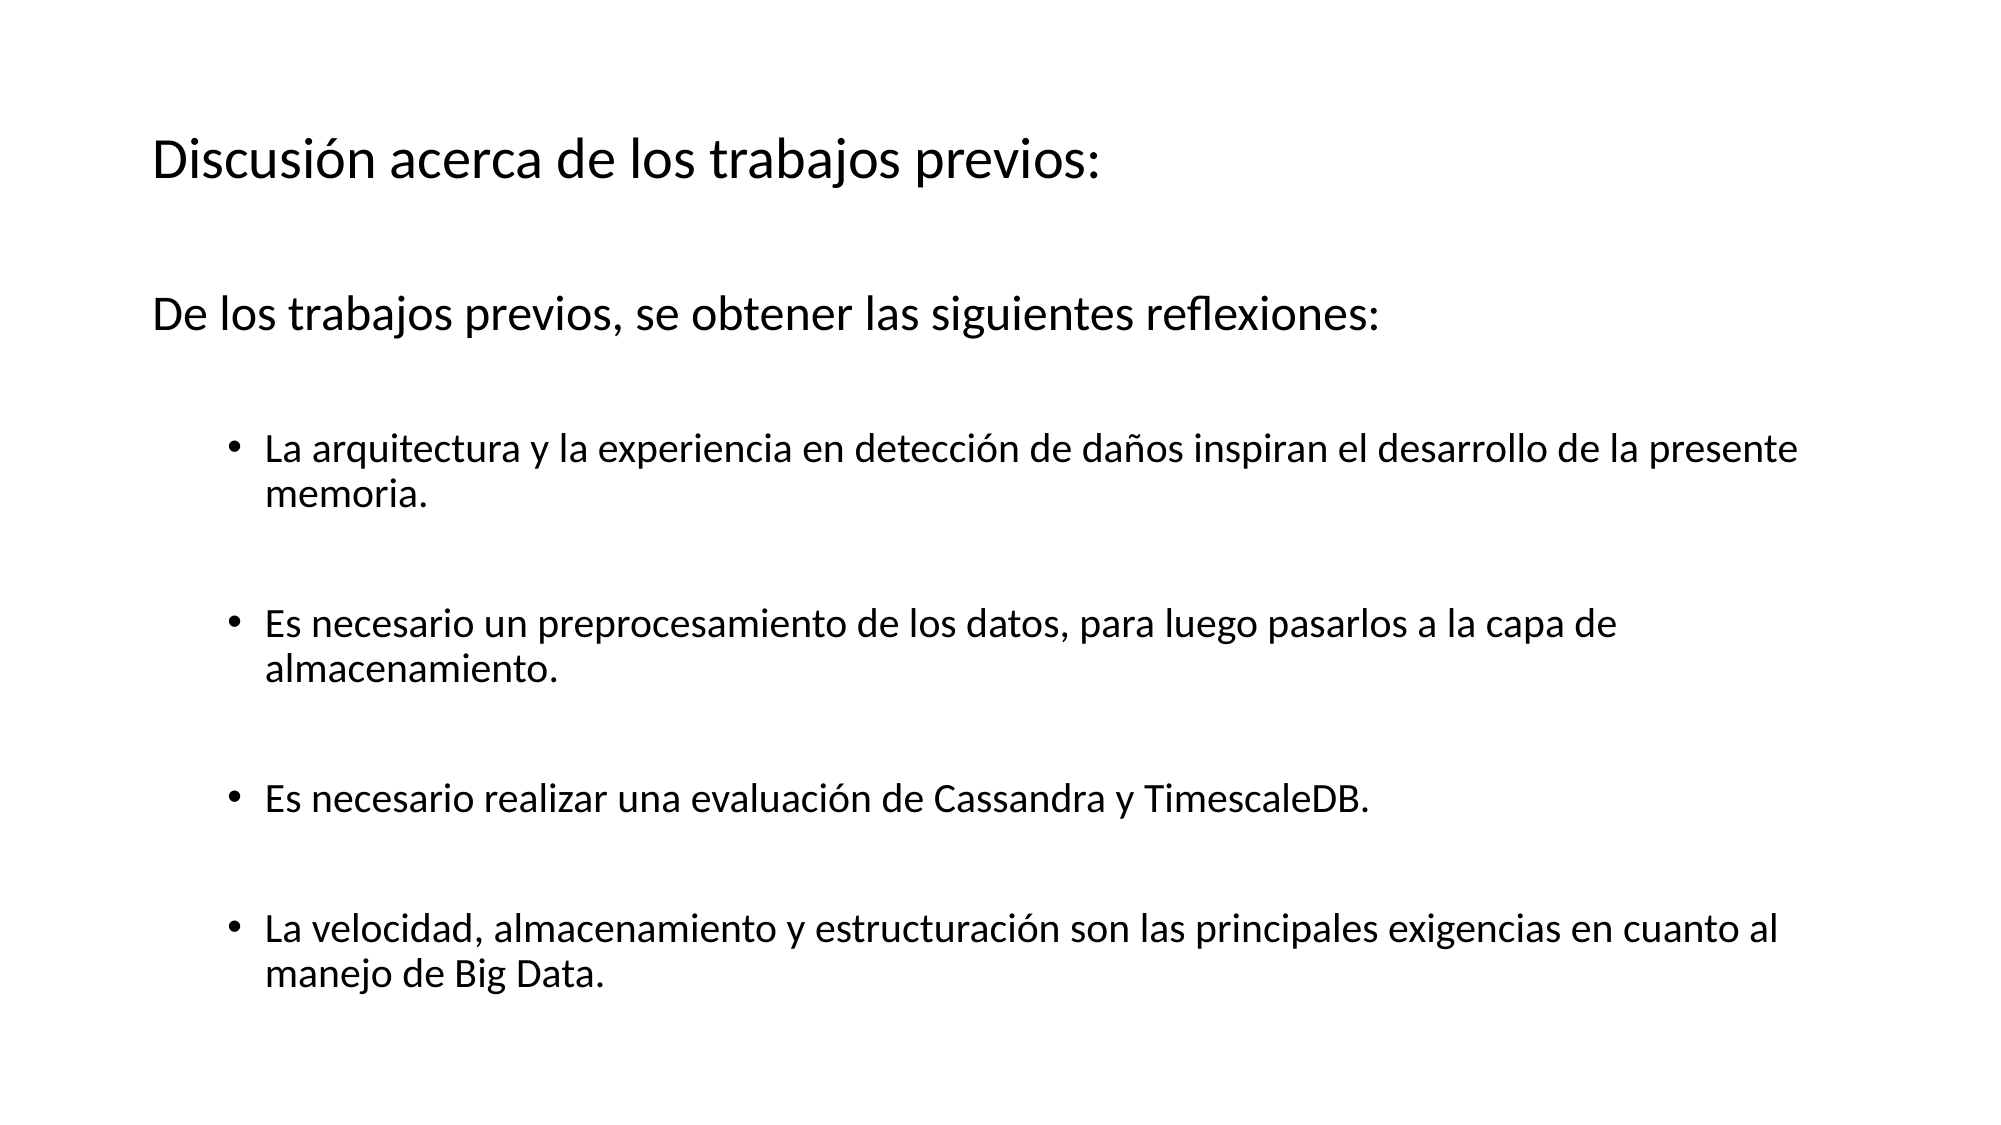

Discusión acerca de los trabajos previos:

De los trabajos previos, se obtener las siguientes reflexiones:

La arquitectura y la experiencia en detección de daños inspiran el desarrollo de la presente memoria.

Es necesario un preprocesamiento de los datos, para luego pasarlos a la capa de almacenamiento.

Es necesario realizar una evaluación de Cassandra y TimescaleDB.

La velocidad, almacenamiento y estructuración son las principales exigencias en cuanto al manejo de Big Data.